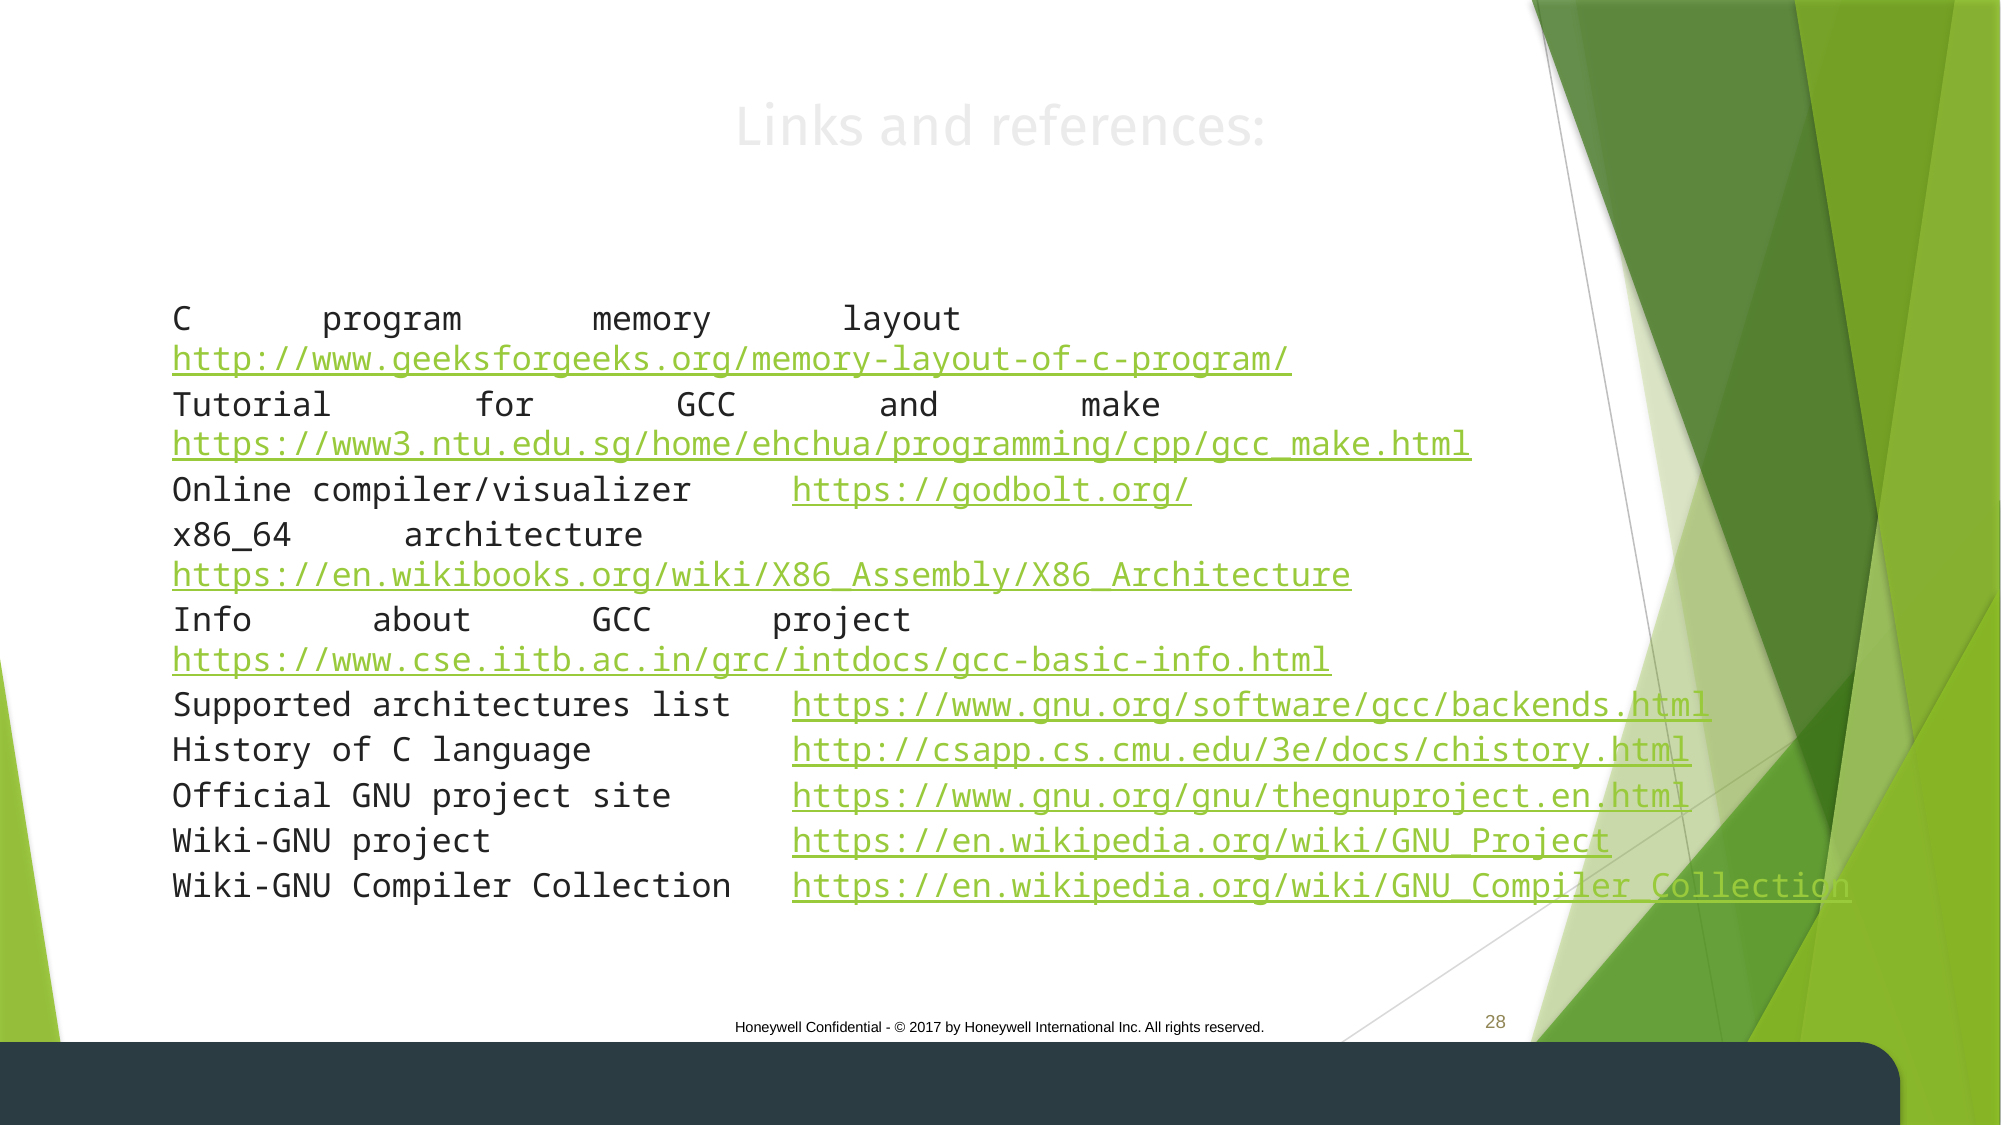

# Links and references:
C program memory layout        http://www.geeksforgeeks.org/memory-layout-of-c-program/
Tutorial for GCC and make      https://www3.ntu.edu.sg/home/ehchua/programming/cpp/gcc_make.html
Online compiler/visualizer     https://godbolt.org/
x86_64 architecture            https://en.wikibooks.org/wiki/X86_Assembly/X86_Architecture
Info about GCC project         https://www.cse.iitb.ac.in/grc/intdocs/gcc-basic-info.html
Supported architectures list   https://www.gnu.org/software/gcc/backends.html
History of C language          http://csapp.cs.cmu.edu/3e/docs/chistory.html
Official GNU project site      https://www.gnu.org/gnu/thegnuproject.en.html
Wiki-GNU project               https://en.wikipedia.org/wiki/GNU_Project
Wiki-GNU Compiler Collection   https://en.wikipedia.org/wiki/GNU_Compiler_Collection

28